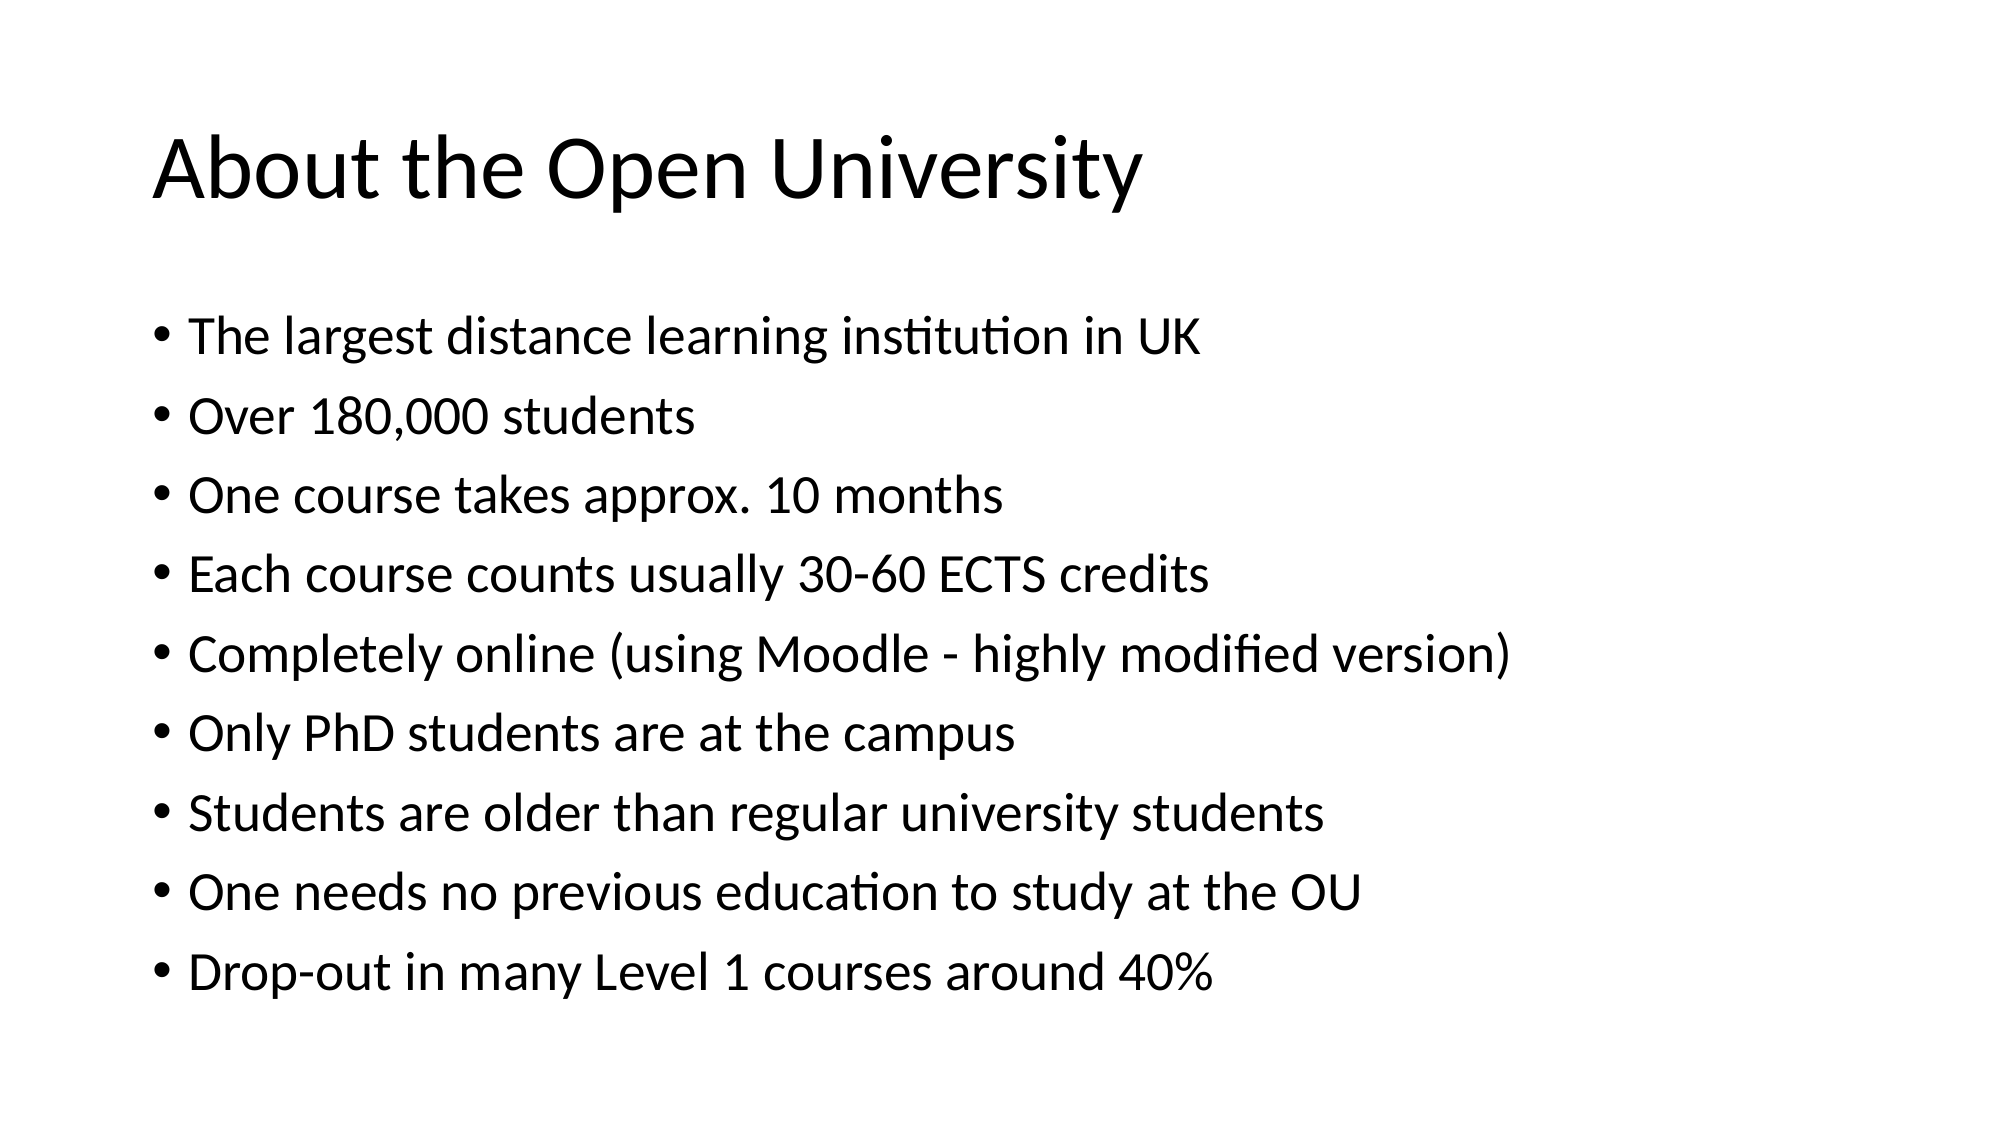

# About the Open University
The largest distance learning institution in UK
Over 180,000 students
One course takes approx. 10 months
Each course counts usually 30-60 ECTS credits
Completely online (using Moodle - highly modified version)
Only PhD students are at the campus
Students are older than regular university students
One needs no previous education to study at the OU
Drop-out in many Level 1 courses around 40%